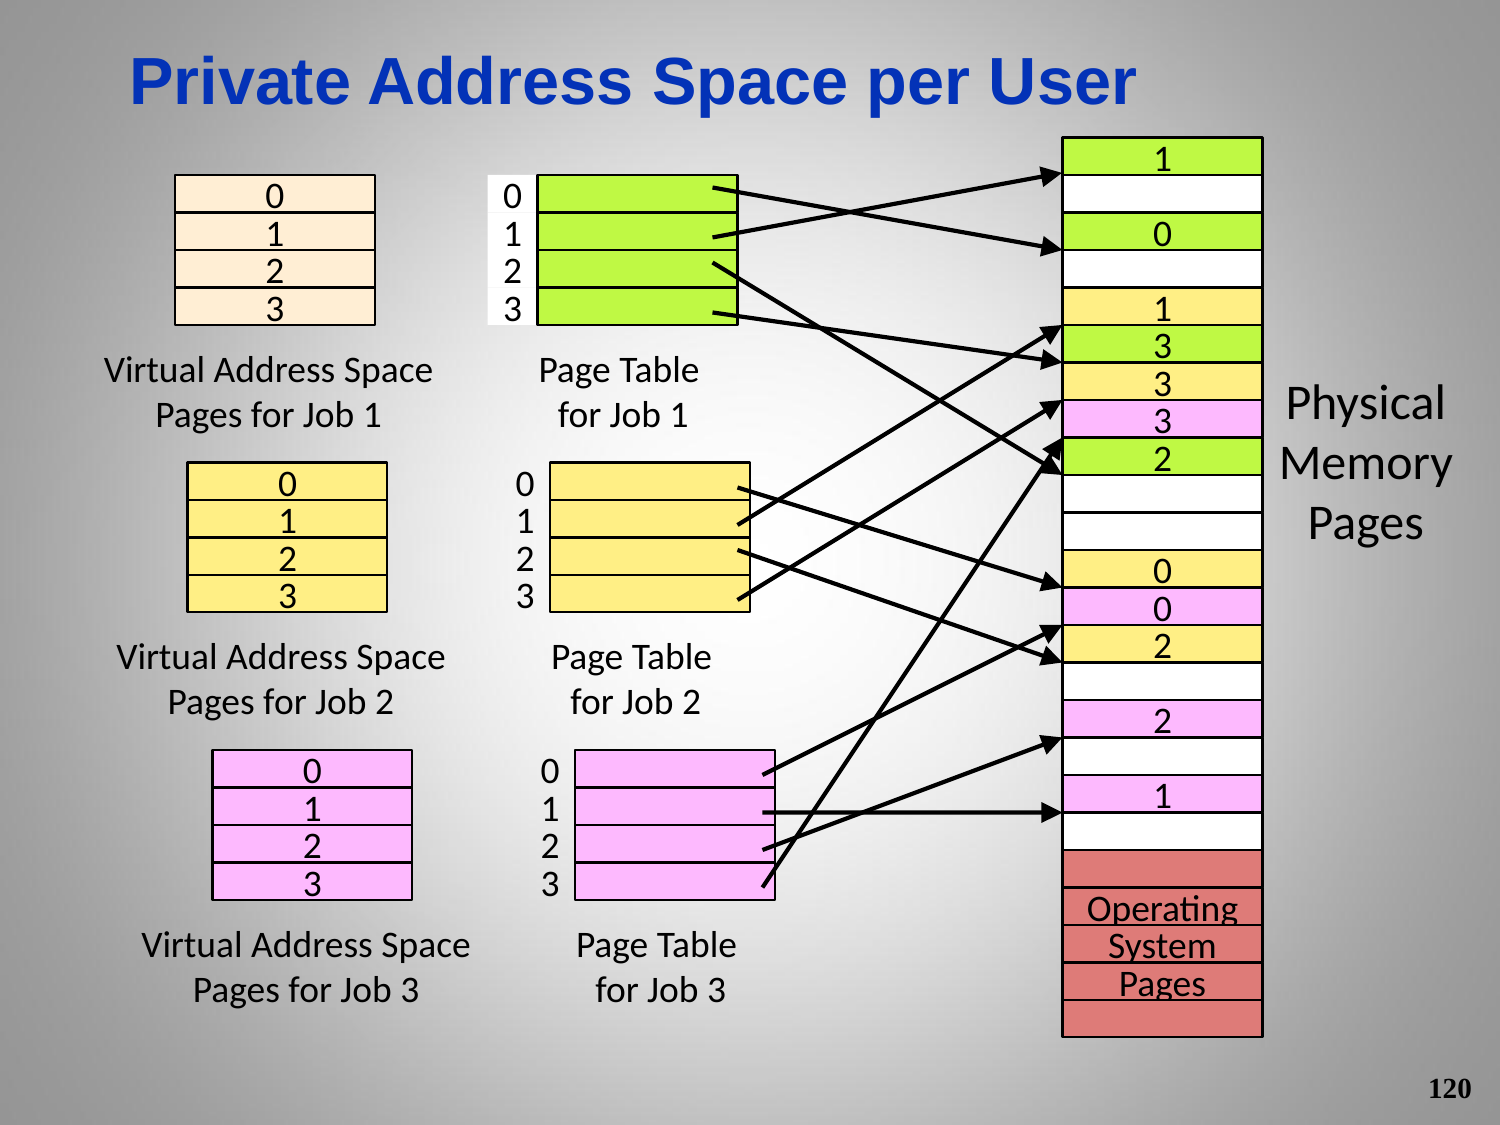

# Private Address Space per User
1

0
1
2
3
0
1
2
3

0

1

3
Virtual Address Space Pages for Job 1
Page Table
for Job 1
3
Physical Memory
Pages

3

2
0
1
2
3
0
1
2
3

0
0
Virtual Address Space Pages for Job 2
Page Table
for Job 2

2

2

0
1
2
3
0
1
2
3

1

Operating
Virtual Address Space Pages for Job 3
Page Table
for Job 3
System
Pages

120